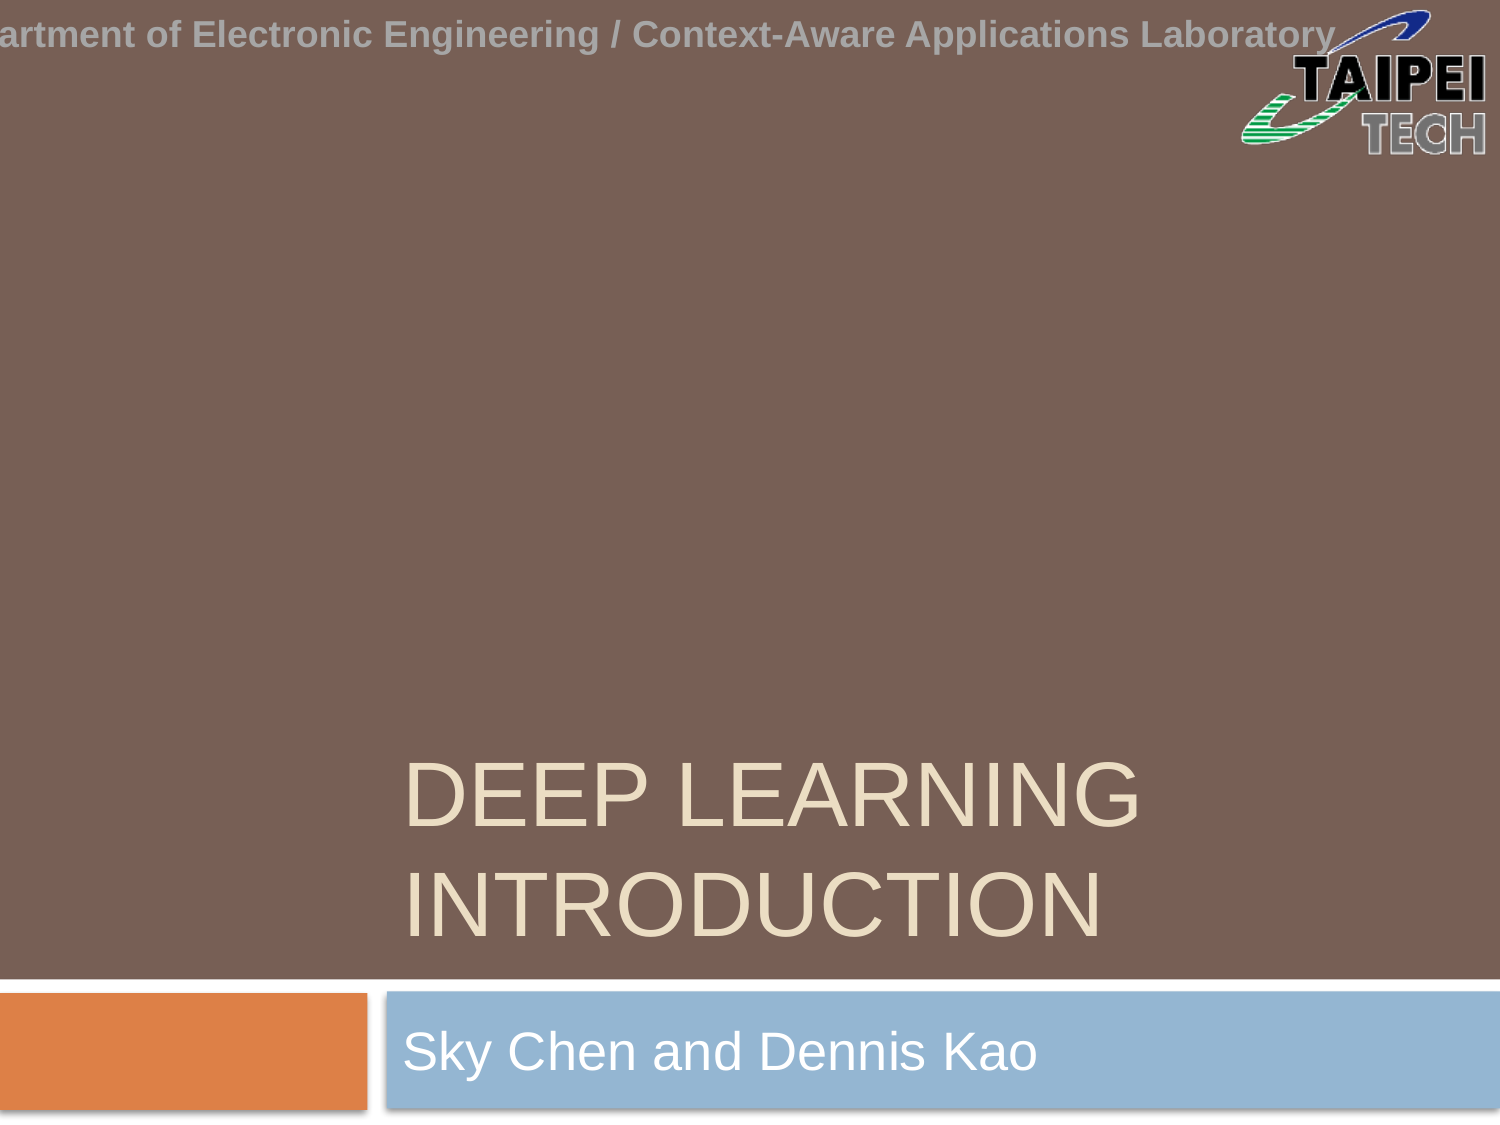

# deep learning introduction
Sky Chen and Dennis Kao